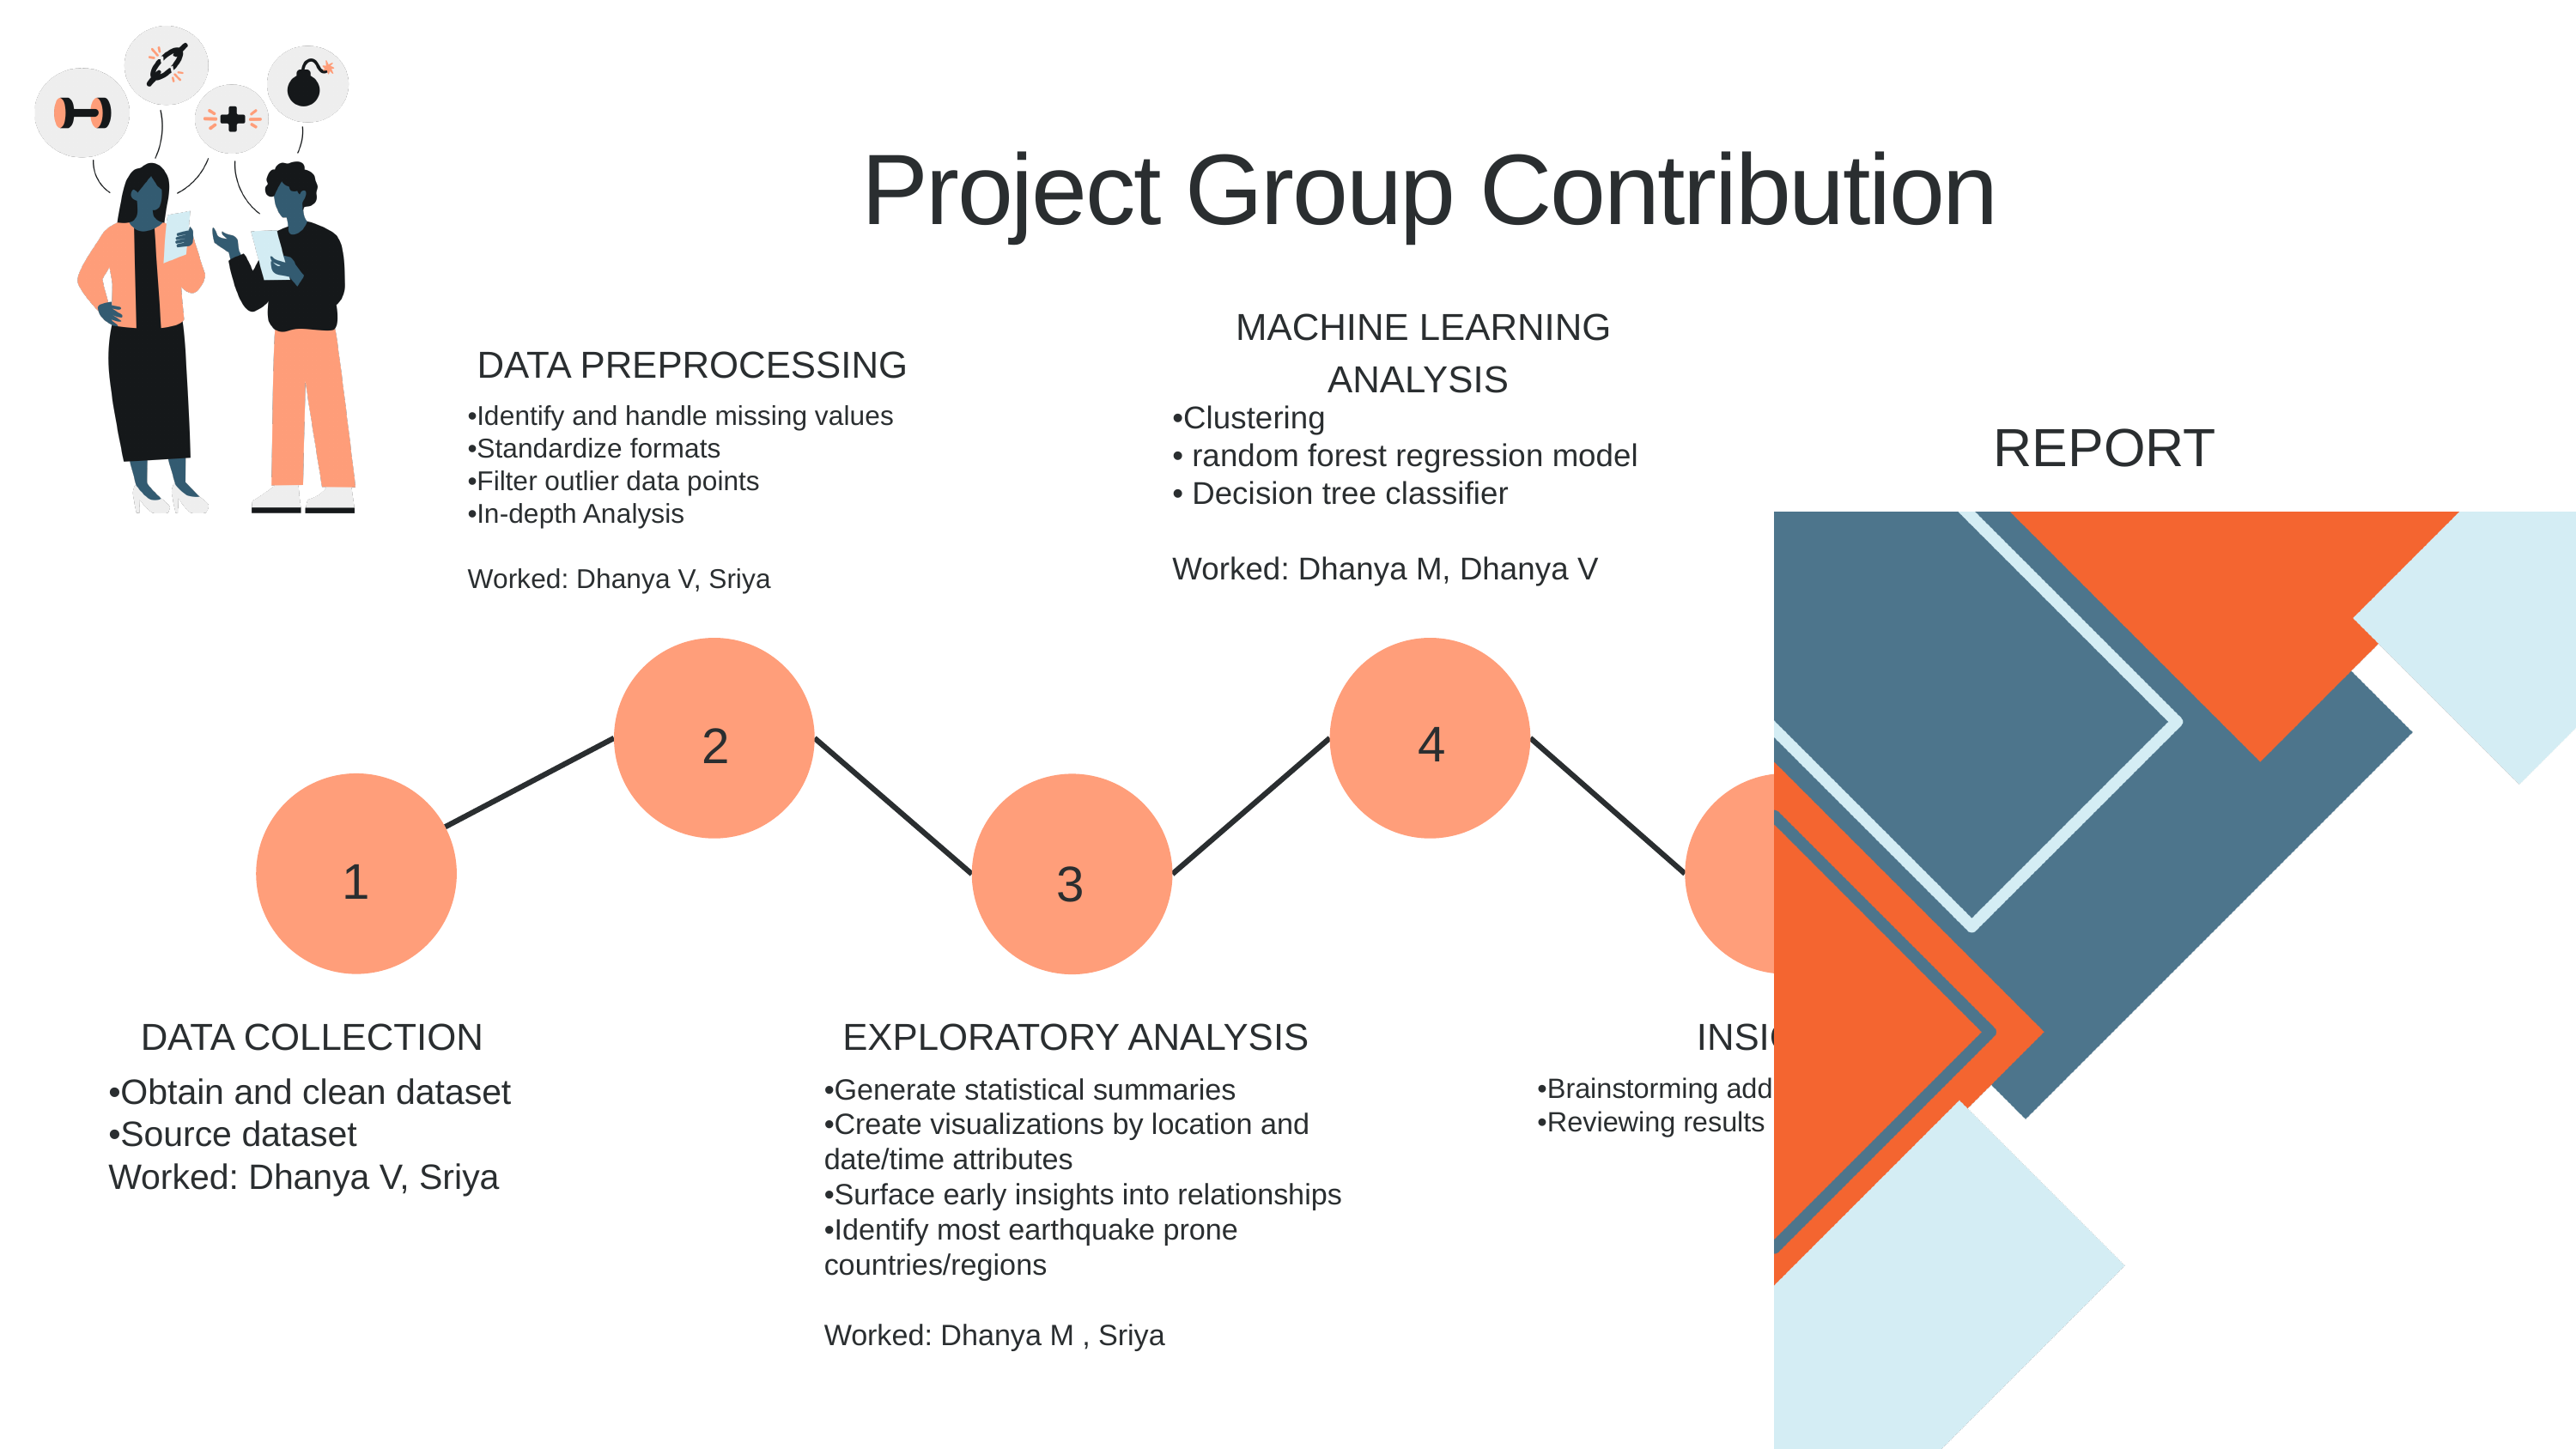

Project Group Contribution
 MACHINE LEARNING ANALYSIS
DATA PREPROCESSING
•Identify and handle missing values
•Standardize formats
•Filter outlier data points
•In-depth Analysis

Worked: Dhanya V, Sriya

•Clustering
• random forest regression model
• Decision tree classifier

Worked: Dhanya M, Dhanya V

REPORT

•Compiling final report

4
2
6

1
5
3
DATA COLLECTION
EXPLORATORY ANALYSIS
INSIGHTS
•Obtain and clean dataset
•Source dataset
Worked: Dhanya V, Sriya

•Generate statistical summaries
•Create visualizations by location and date/time attributes
•Surface early insights into relationships
•Identify most earthquake prone countries/regions

Worked: Dhanya M , Sriya

•Brainstorming additional analyses
•Reviewing results as a team